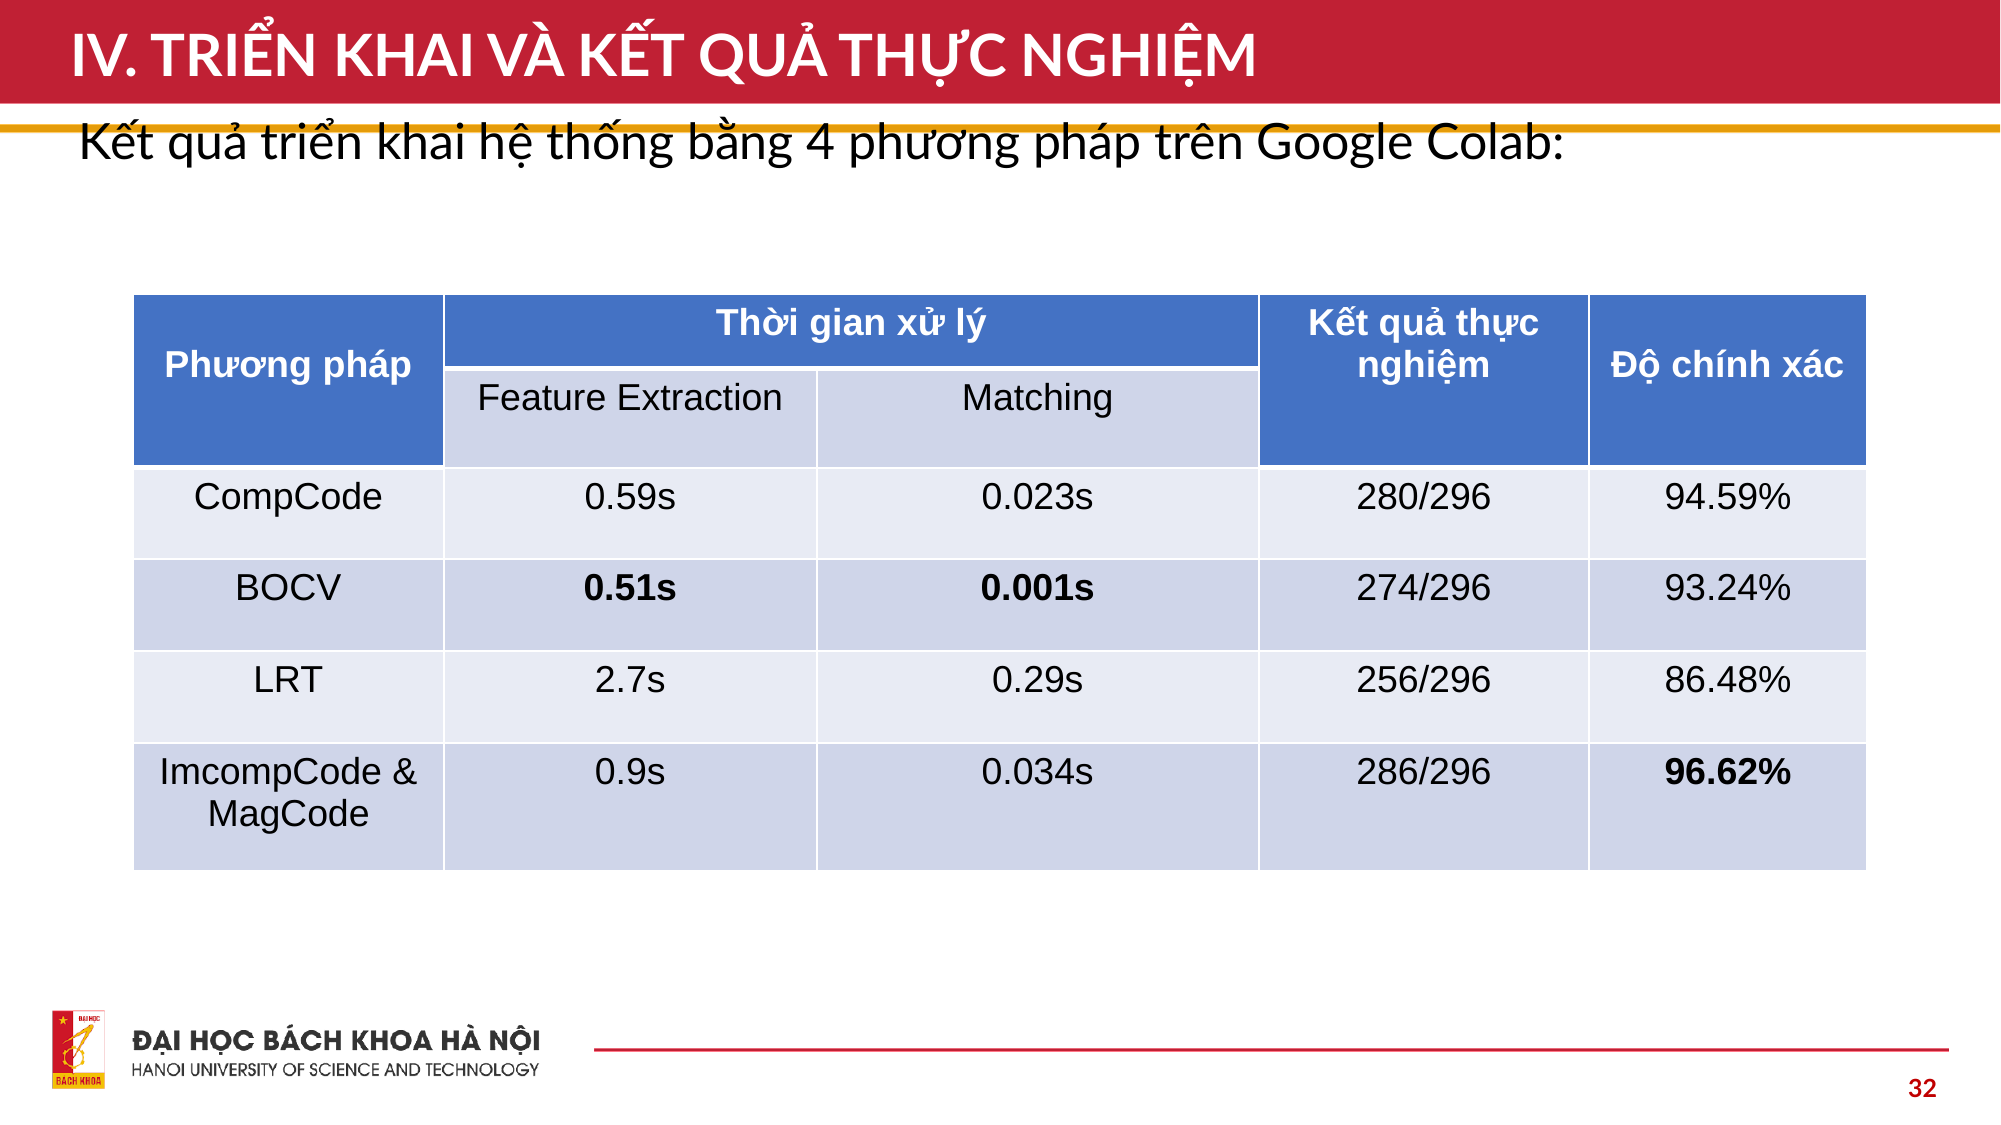

# IV. TRIỂN KHAI VÀ KẾT QUẢ THỰC NGHIỆM
Kết quả triển khai hệ thống bằng 4 phương pháp trên Google Colab:

| Phương pháp | Thời gian xử lý |  | Kết quả thực nghiệm | Độ chính xác |
| --- | --- | --- | --- | --- |
|  | Feature Extraction | Matching |  |  |
| CompCode | 0.59s | 0.023s | 280/296 | 94.59% |
| BOCV | 0.51s | 0.001s | 274/296 | 93.24% |
| LRT | 2.7s | 0.29s | 256/296 | 86.48% |
| ImcompCode & MagCode | 0.9s | 0.034s | 286/296 | 96.62% |
32